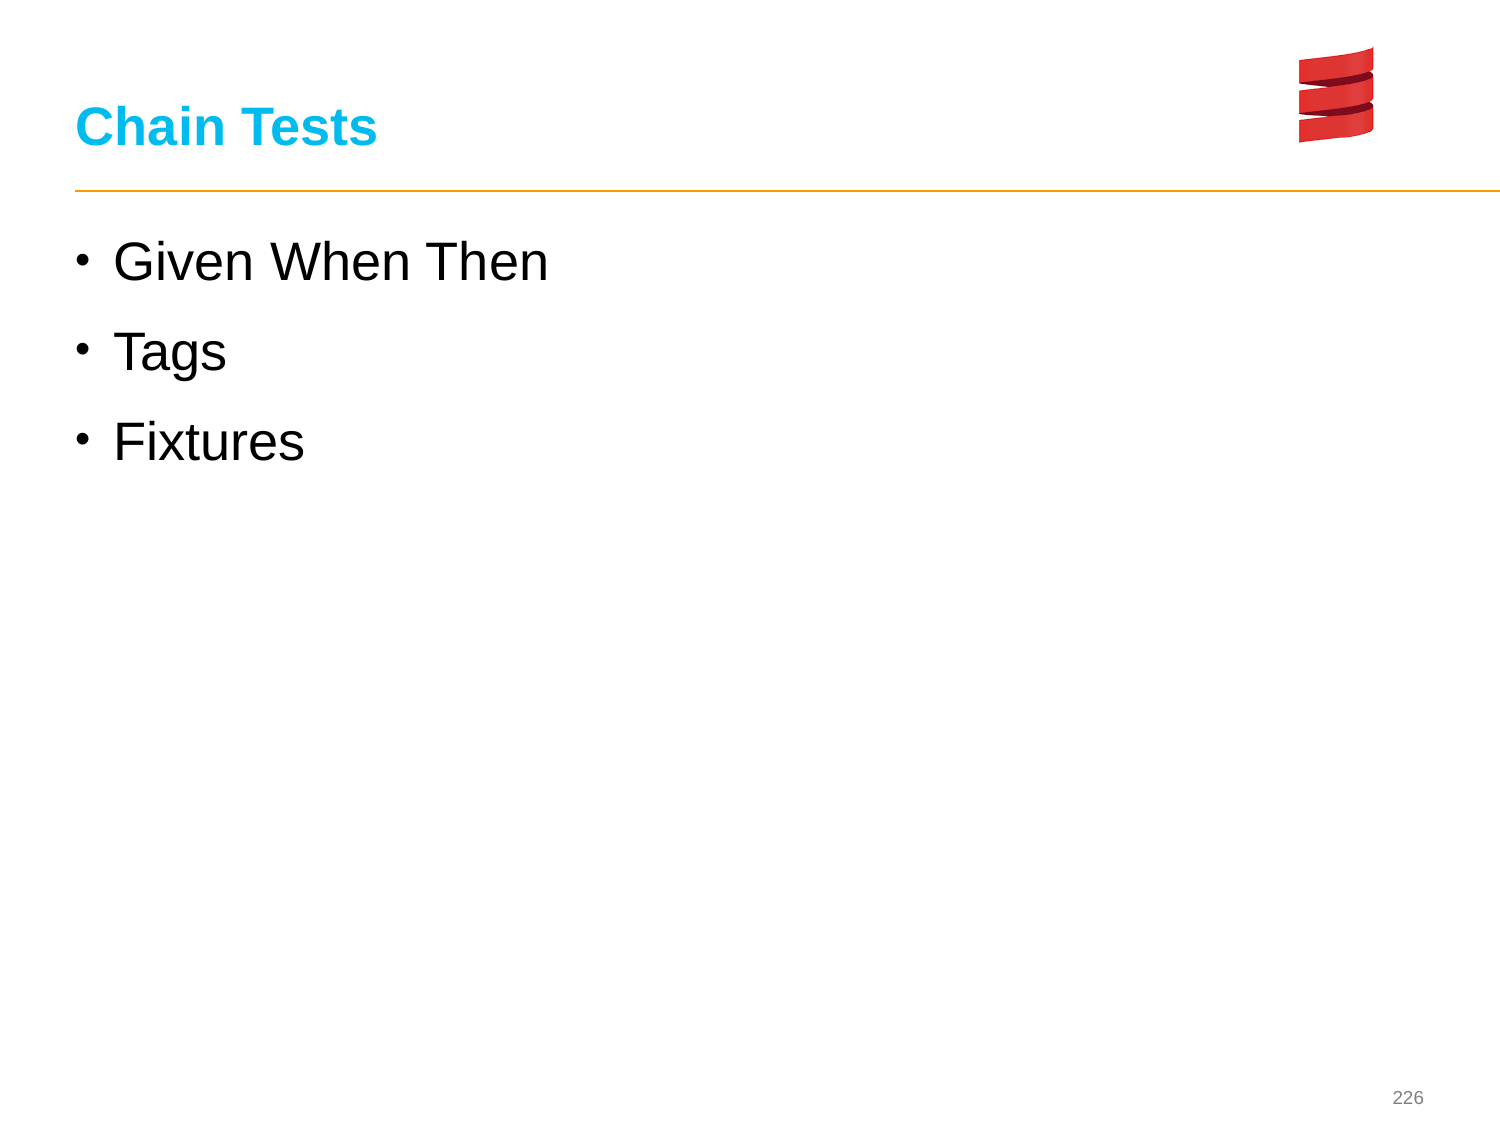

# Chain Tests
Given When Then
Tags
Fixtures